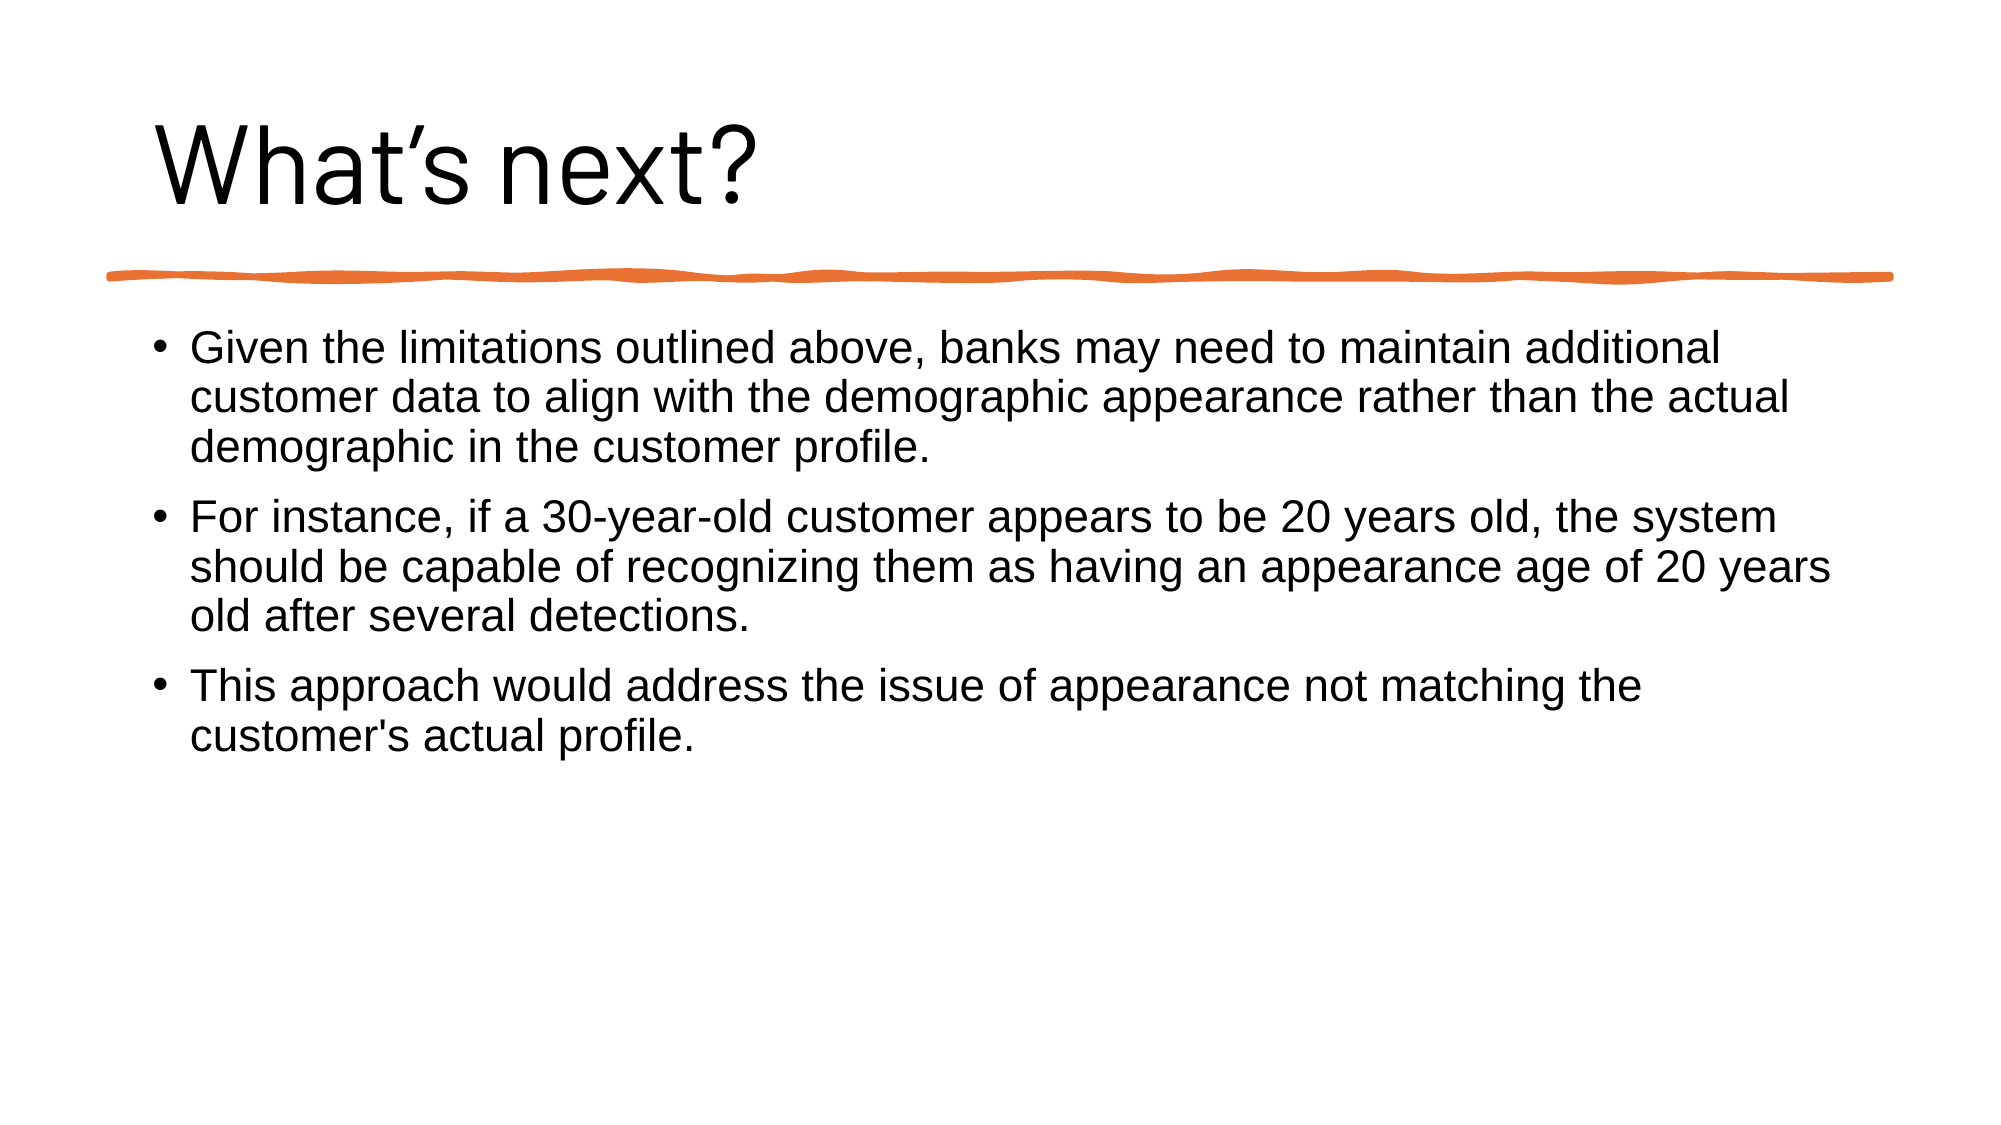

# What’s next?

Given the limitations outlined above, banks may need to maintain additional customer data to align with the demographic appearance rather than the actual demographic in the customer profile.
For instance, if a 30-year-old customer appears to be 20 years old, the system should be capable of recognizing them as having an appearance age of 20 years old after several detections.
This approach would address the issue of appearance not matching the customer's actual profile.
66